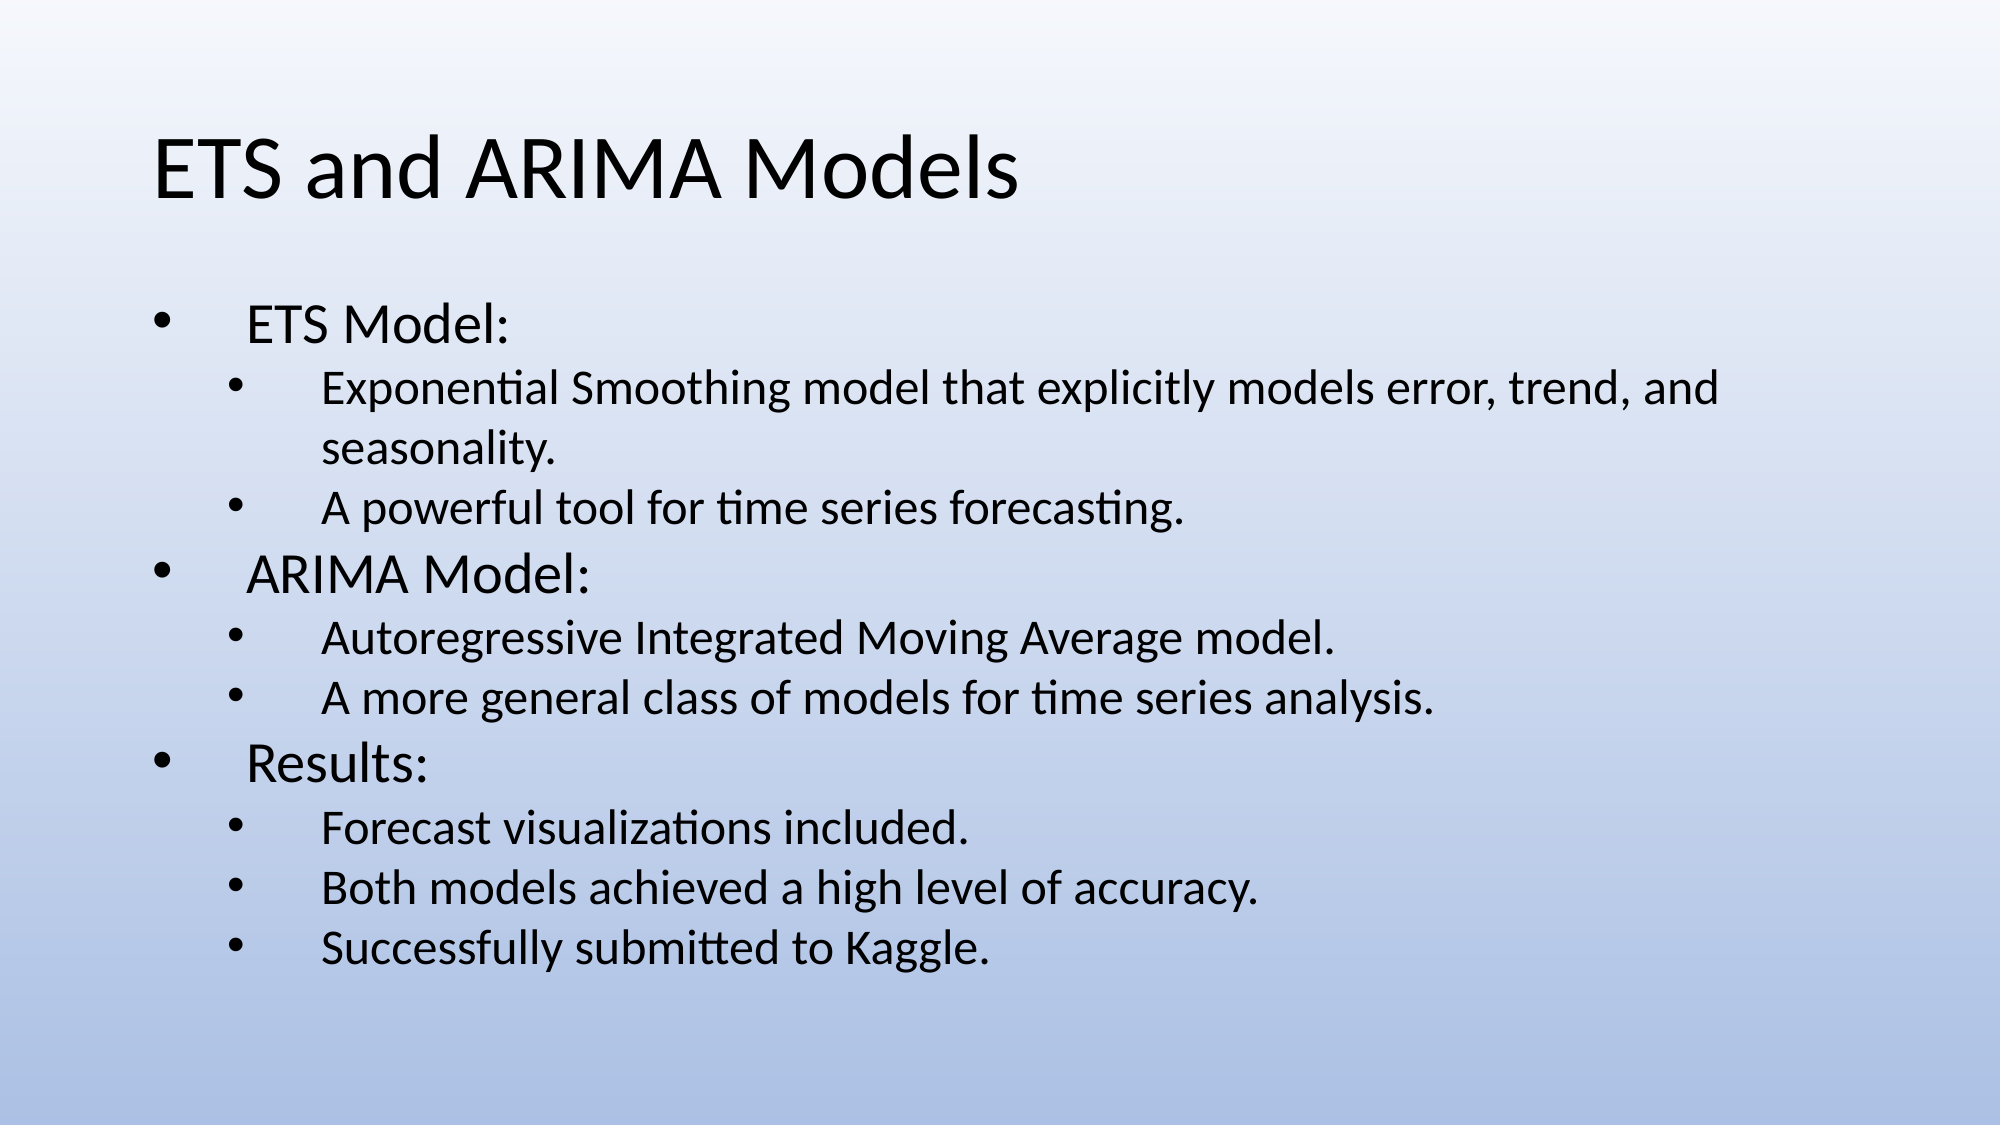

# ETS and ARIMA Models
ETS Model:
Exponential Smoothing model that explicitly models error, trend, and seasonality.
A powerful tool for time series forecasting.
ARIMA Model:
Autoregressive Integrated Moving Average model.
A more general class of models for time series analysis.
Results:
Forecast visualizations included.
Both models achieved a high level of accuracy.
Successfully submitted to Kaggle.